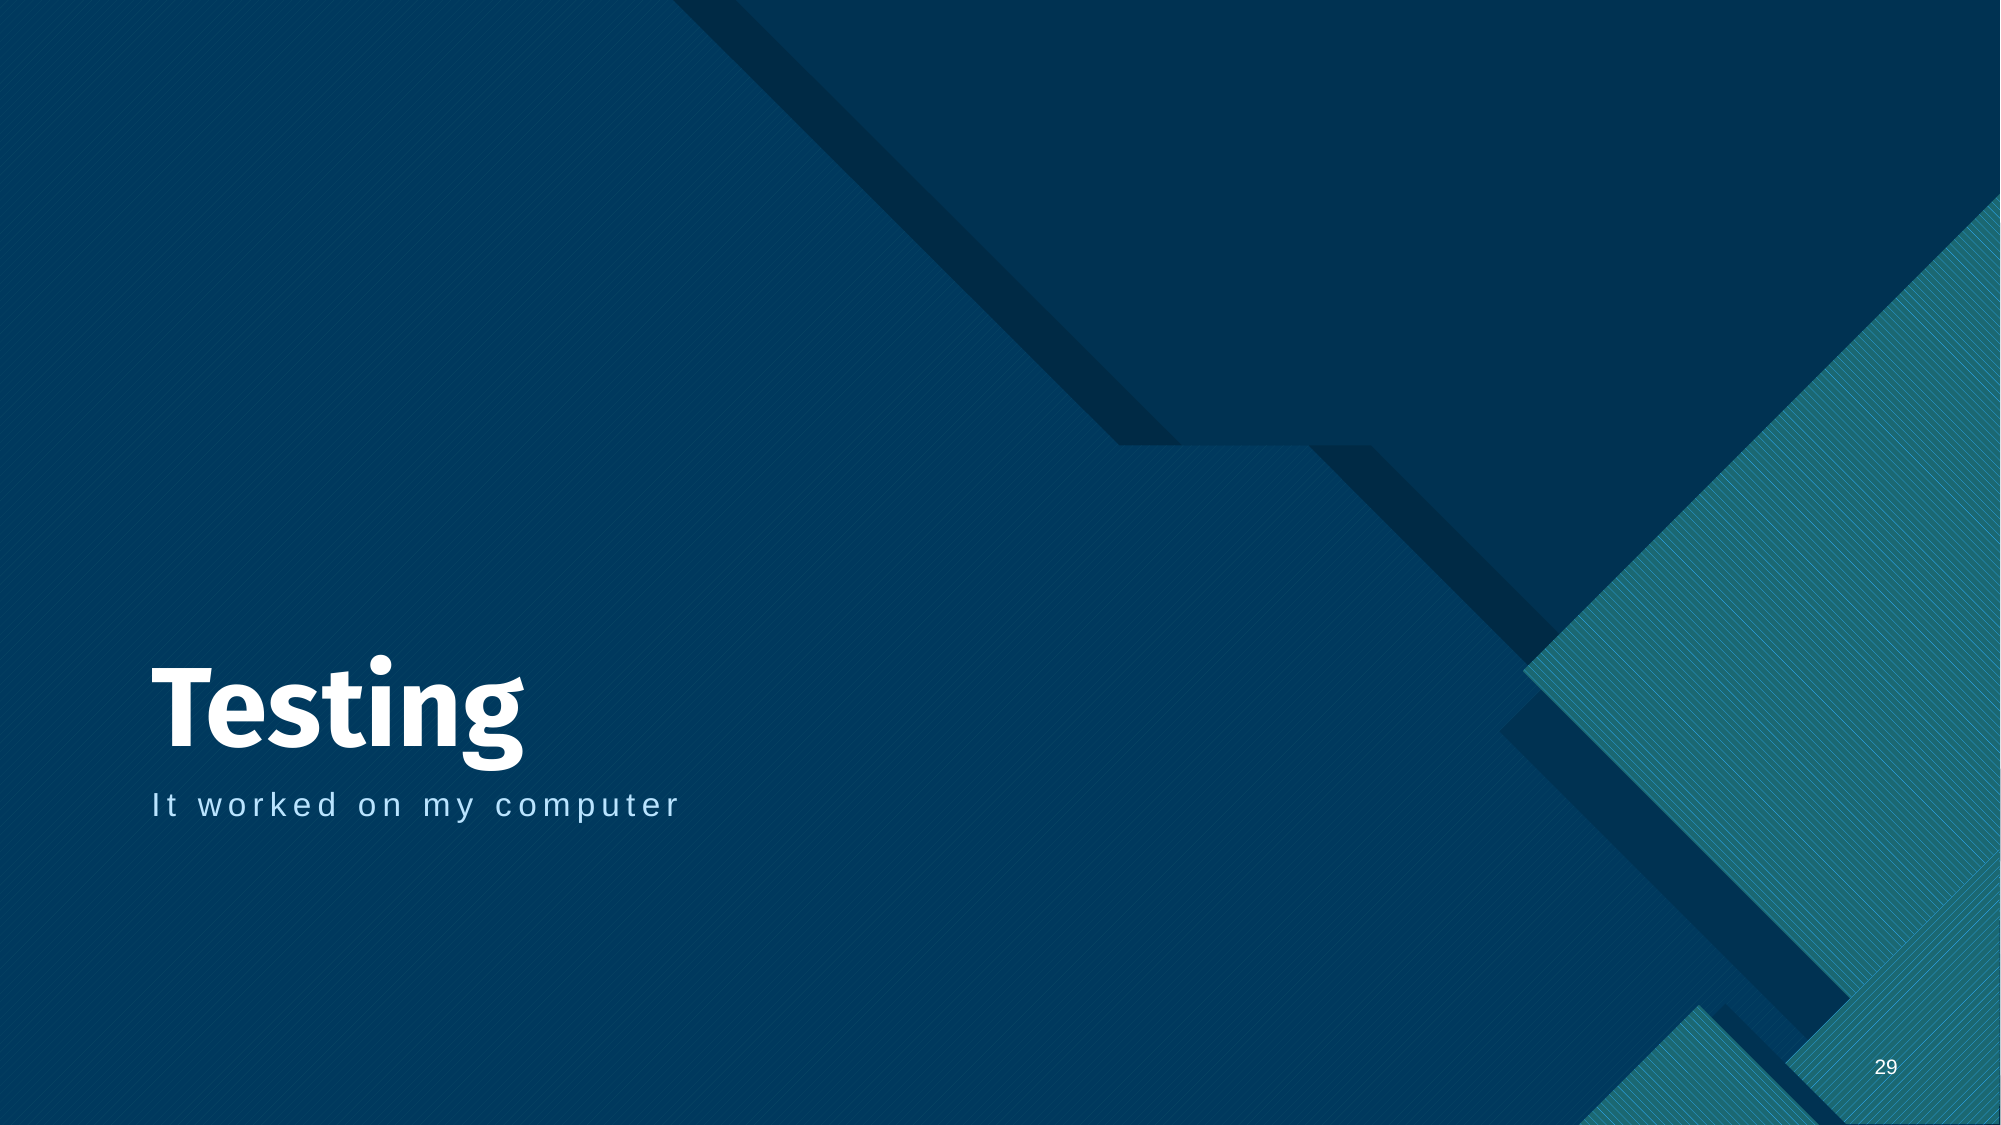

# Testing
It worked on my computer
29